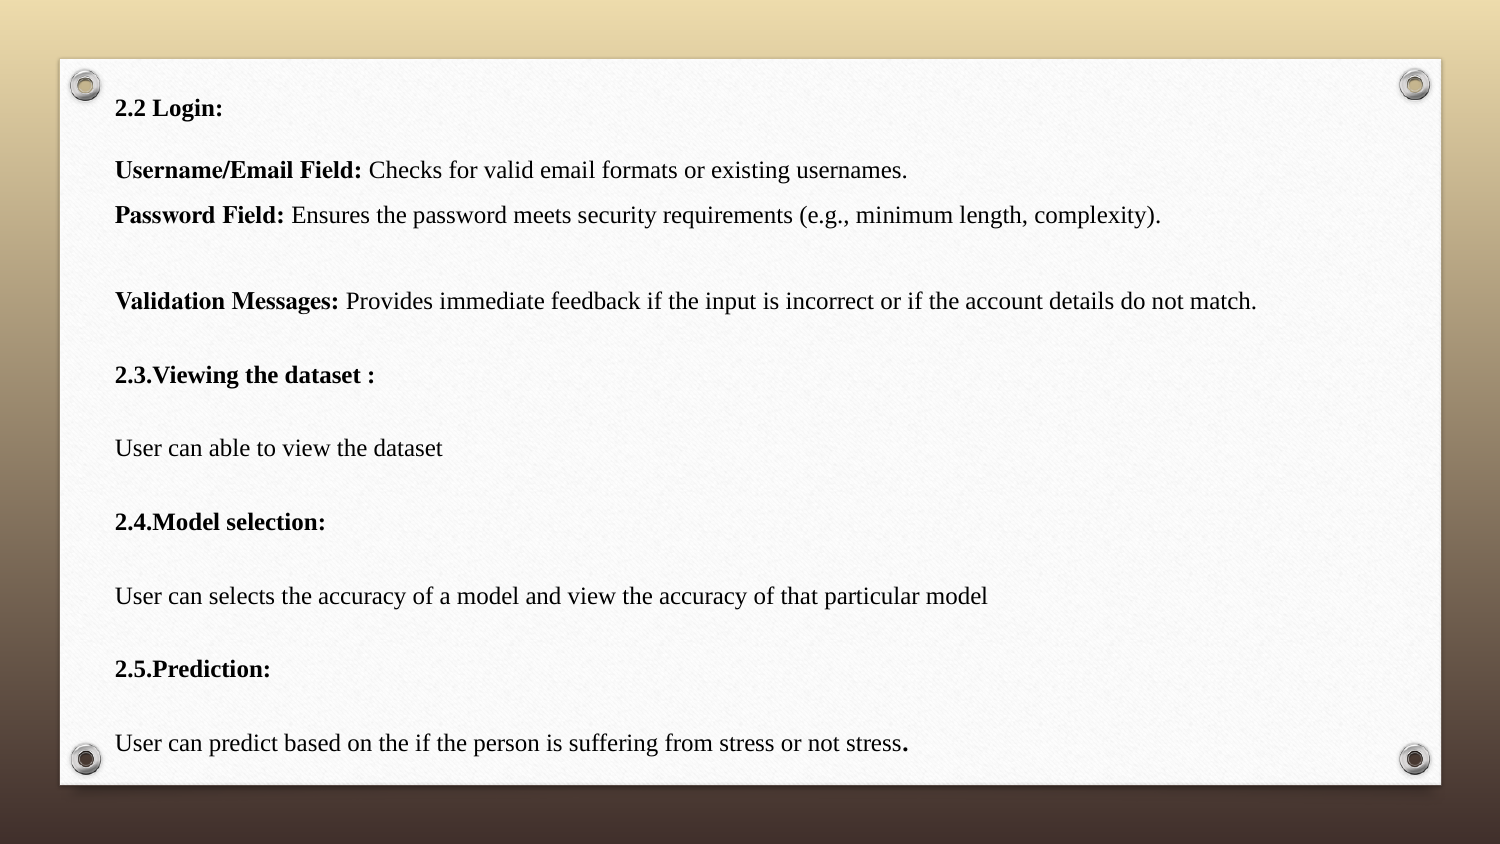

2.2 Login:
Username/Email Field: Checks for valid email formats or existing usernames.
Password Field: Ensures the password meets security requirements (e.g., minimum length, complexity).
Validation Messages: Provides immediate feedback if the input is incorrect or if the account details do not match.
2.3.Viewing the dataset :
User can able to view the dataset
2.4.Model selection:
User can selects the accuracy of a model and view the accuracy of that particular model
2.5.Prediction:
User can predict based on the if the person is suffering from stress or not stress.